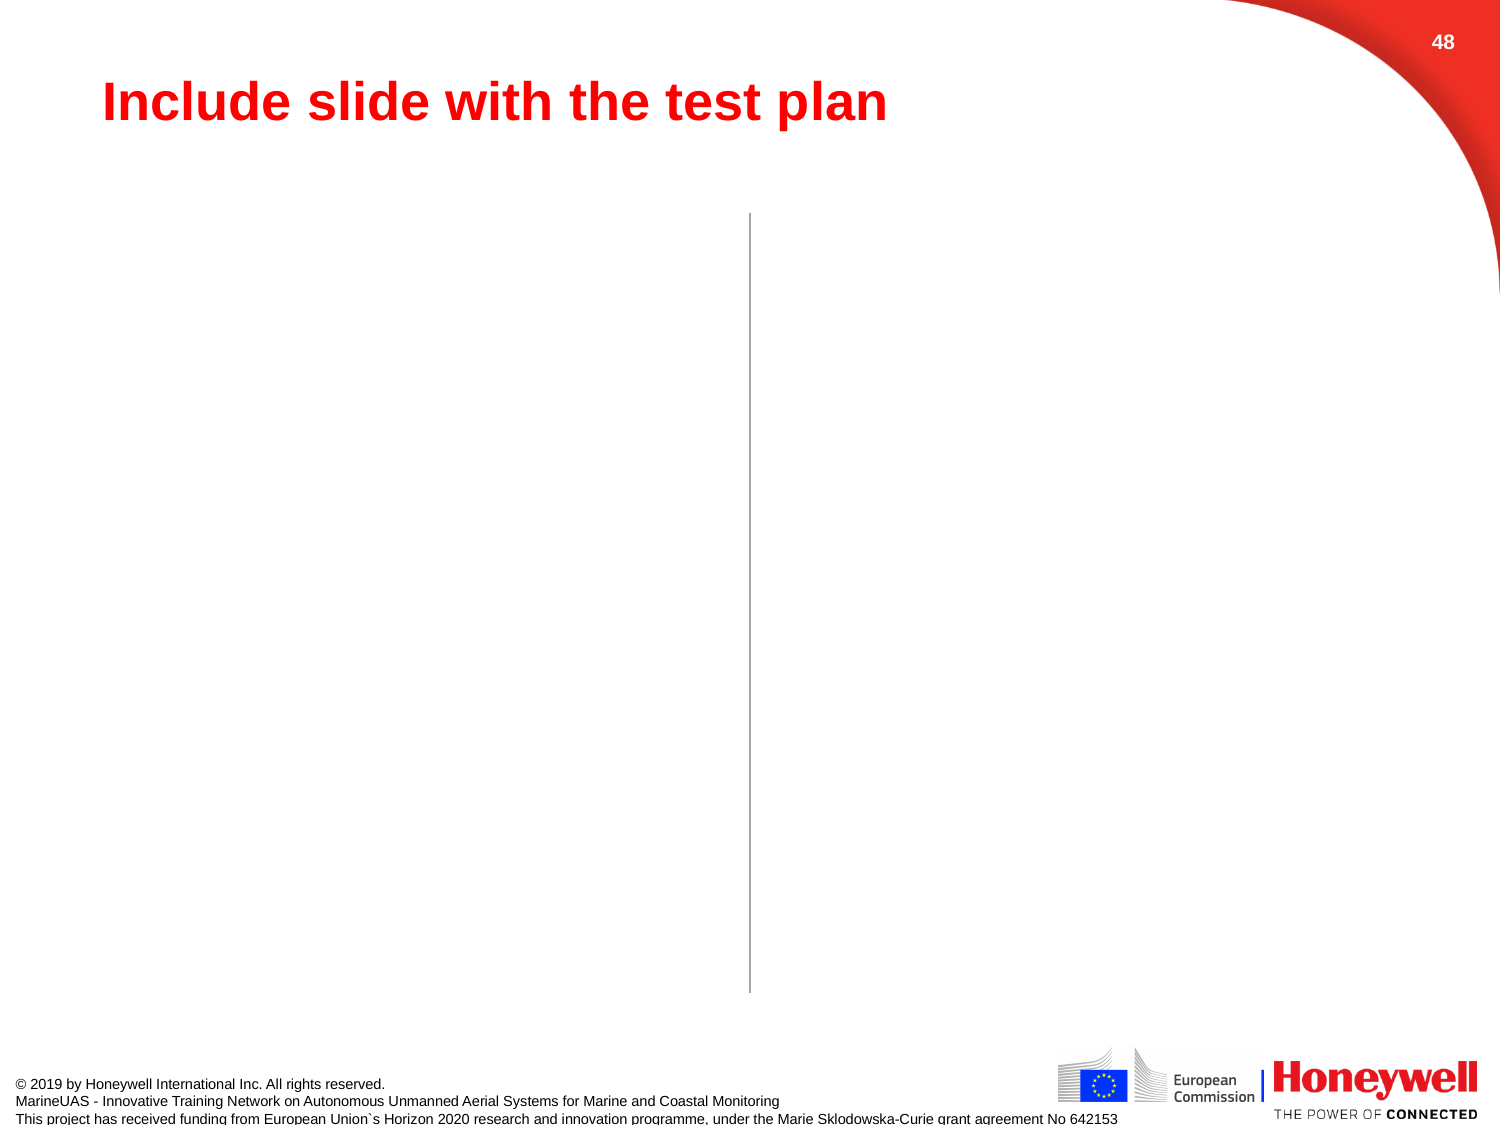

48
# Include slide with the test plan